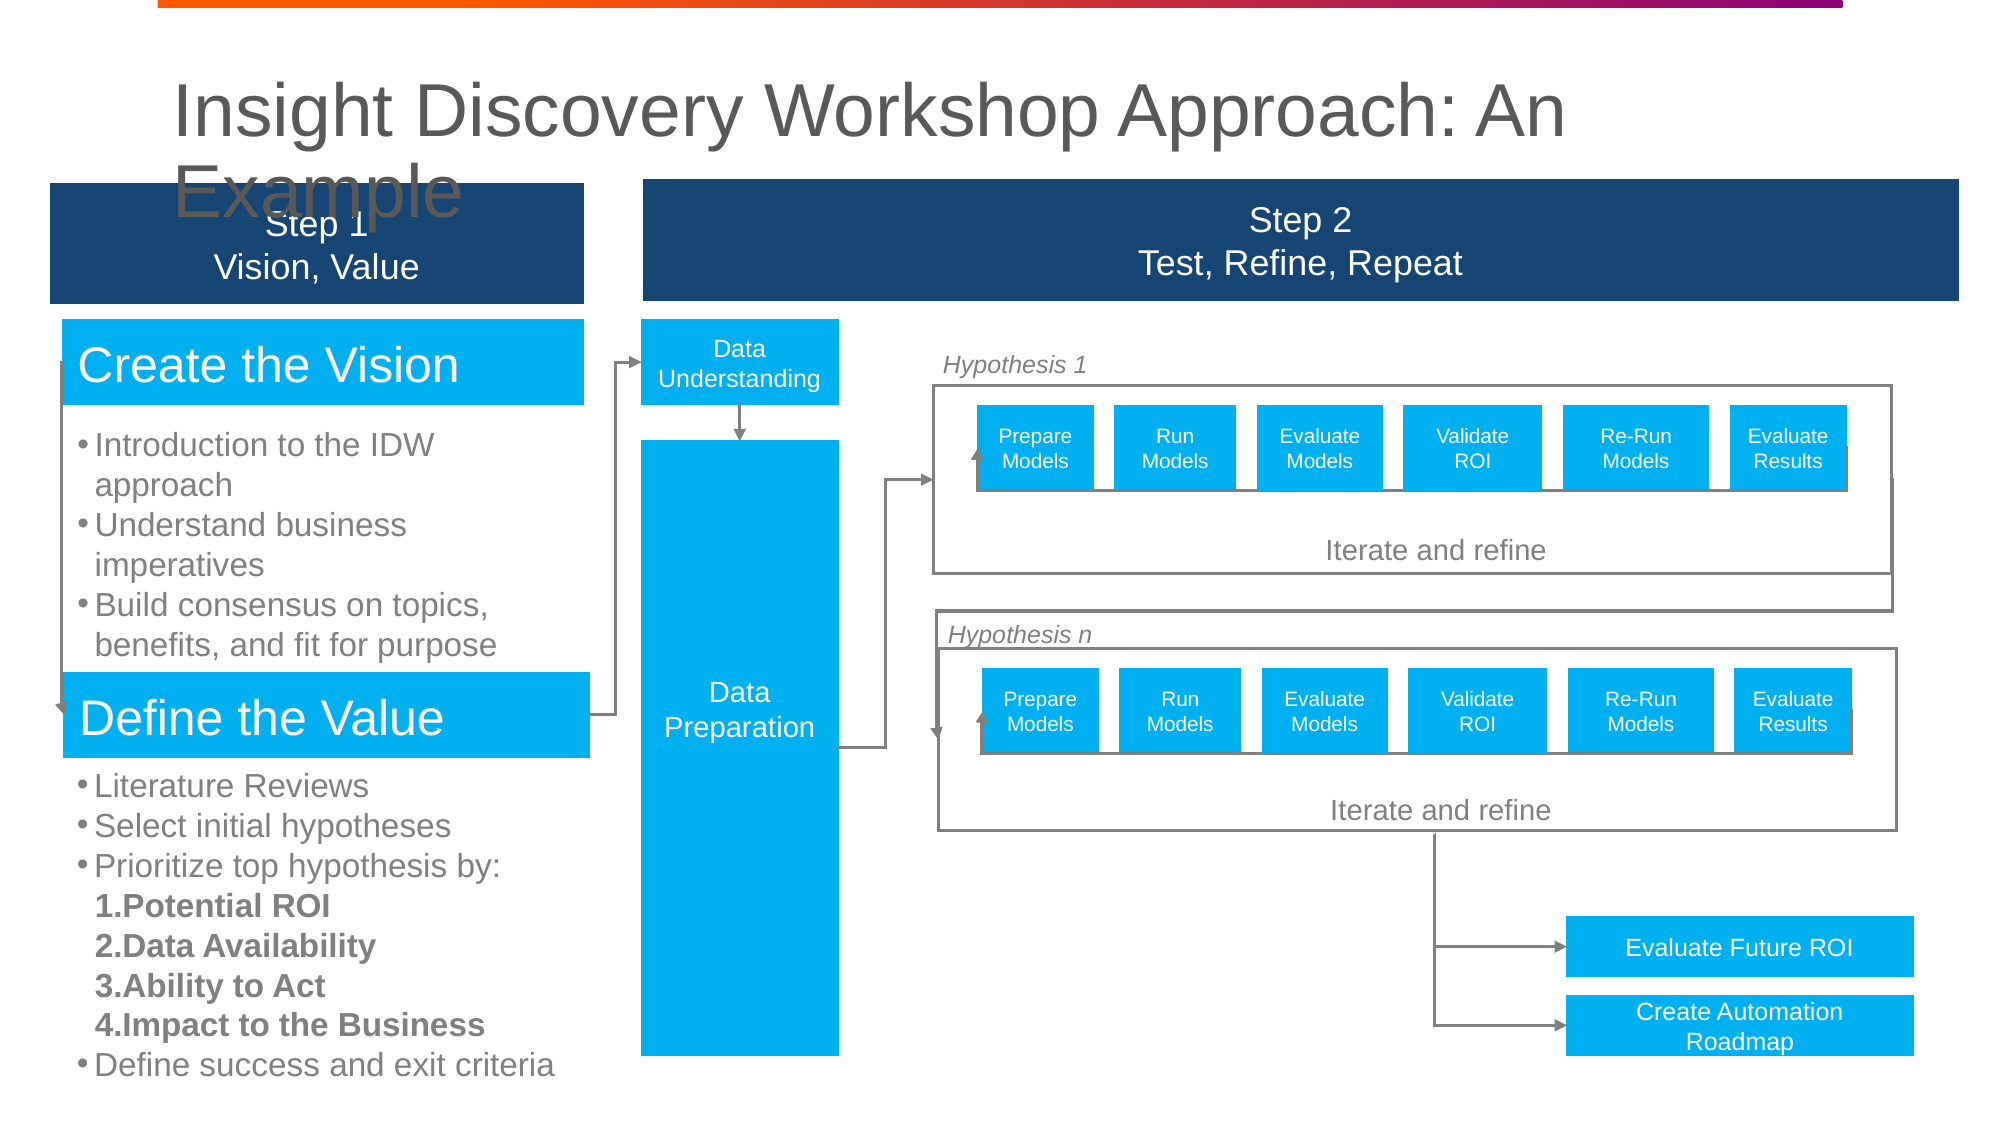

# Insight Discovery Workshop Approach: An Example
Step 2
Test, Refine, Repeat
Step 1
Vision, Value
Create the Vision
Data
Understanding
Hypothesis 1

Prepare
Models
Run
Models
Evaluate
Models
Validate ROI
Re-Run Models
Evaluate
Results
Introduction to the IDW approach
Understand business imperatives
Build consensus on topics, benefits, and fit for purpose

Data
Preparation
Iterate and refine
Hypothesis n

Prepare
Models
Run
Models
Evaluate
Models
Validate ROI
Re-Run Models
Evaluate
Results
Define the Value
Literature Reviews
Select initial hypotheses
Prioritize top hypothesis by:
Potential ROI
Data Availability
Ability to Act
Impact to the Business
Define success and exit criteria
Iterate and refine

Evaluate Future ROI
Create Automation Roadmap